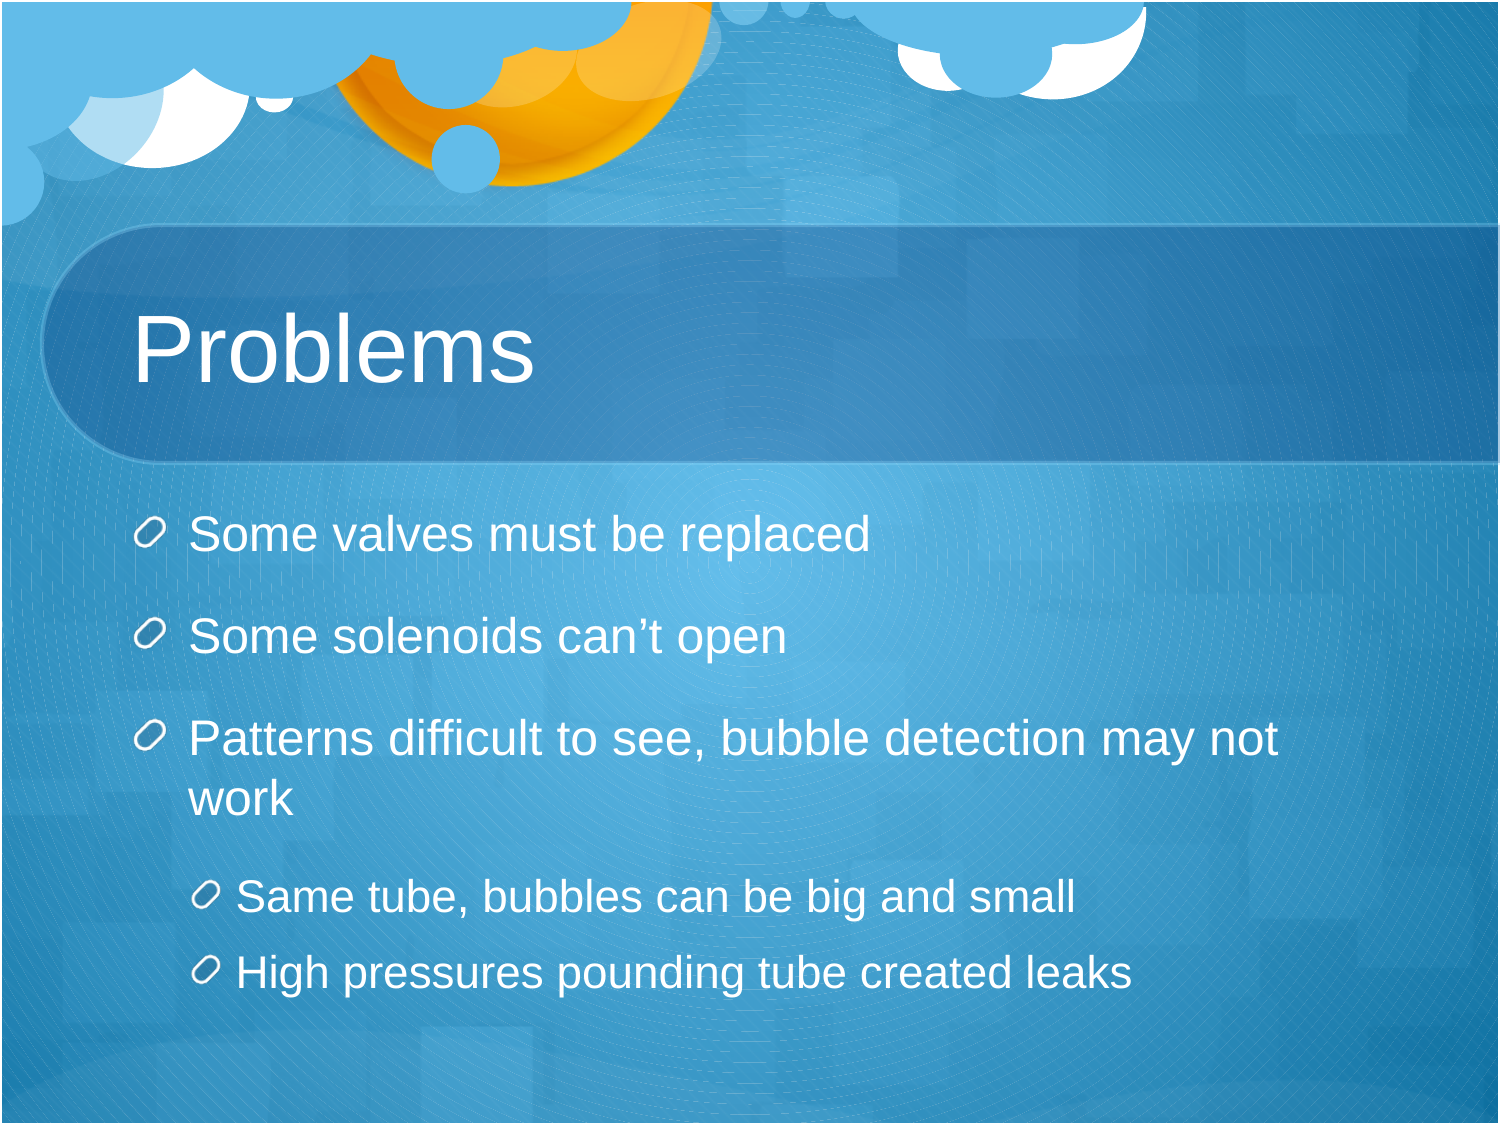

# Problems
Some valves must be replaced
Some solenoids can’t open
Patterns difficult to see, bubble detection may not work
Same tube, bubbles can be big and small
High pressures pounding tube created leaks